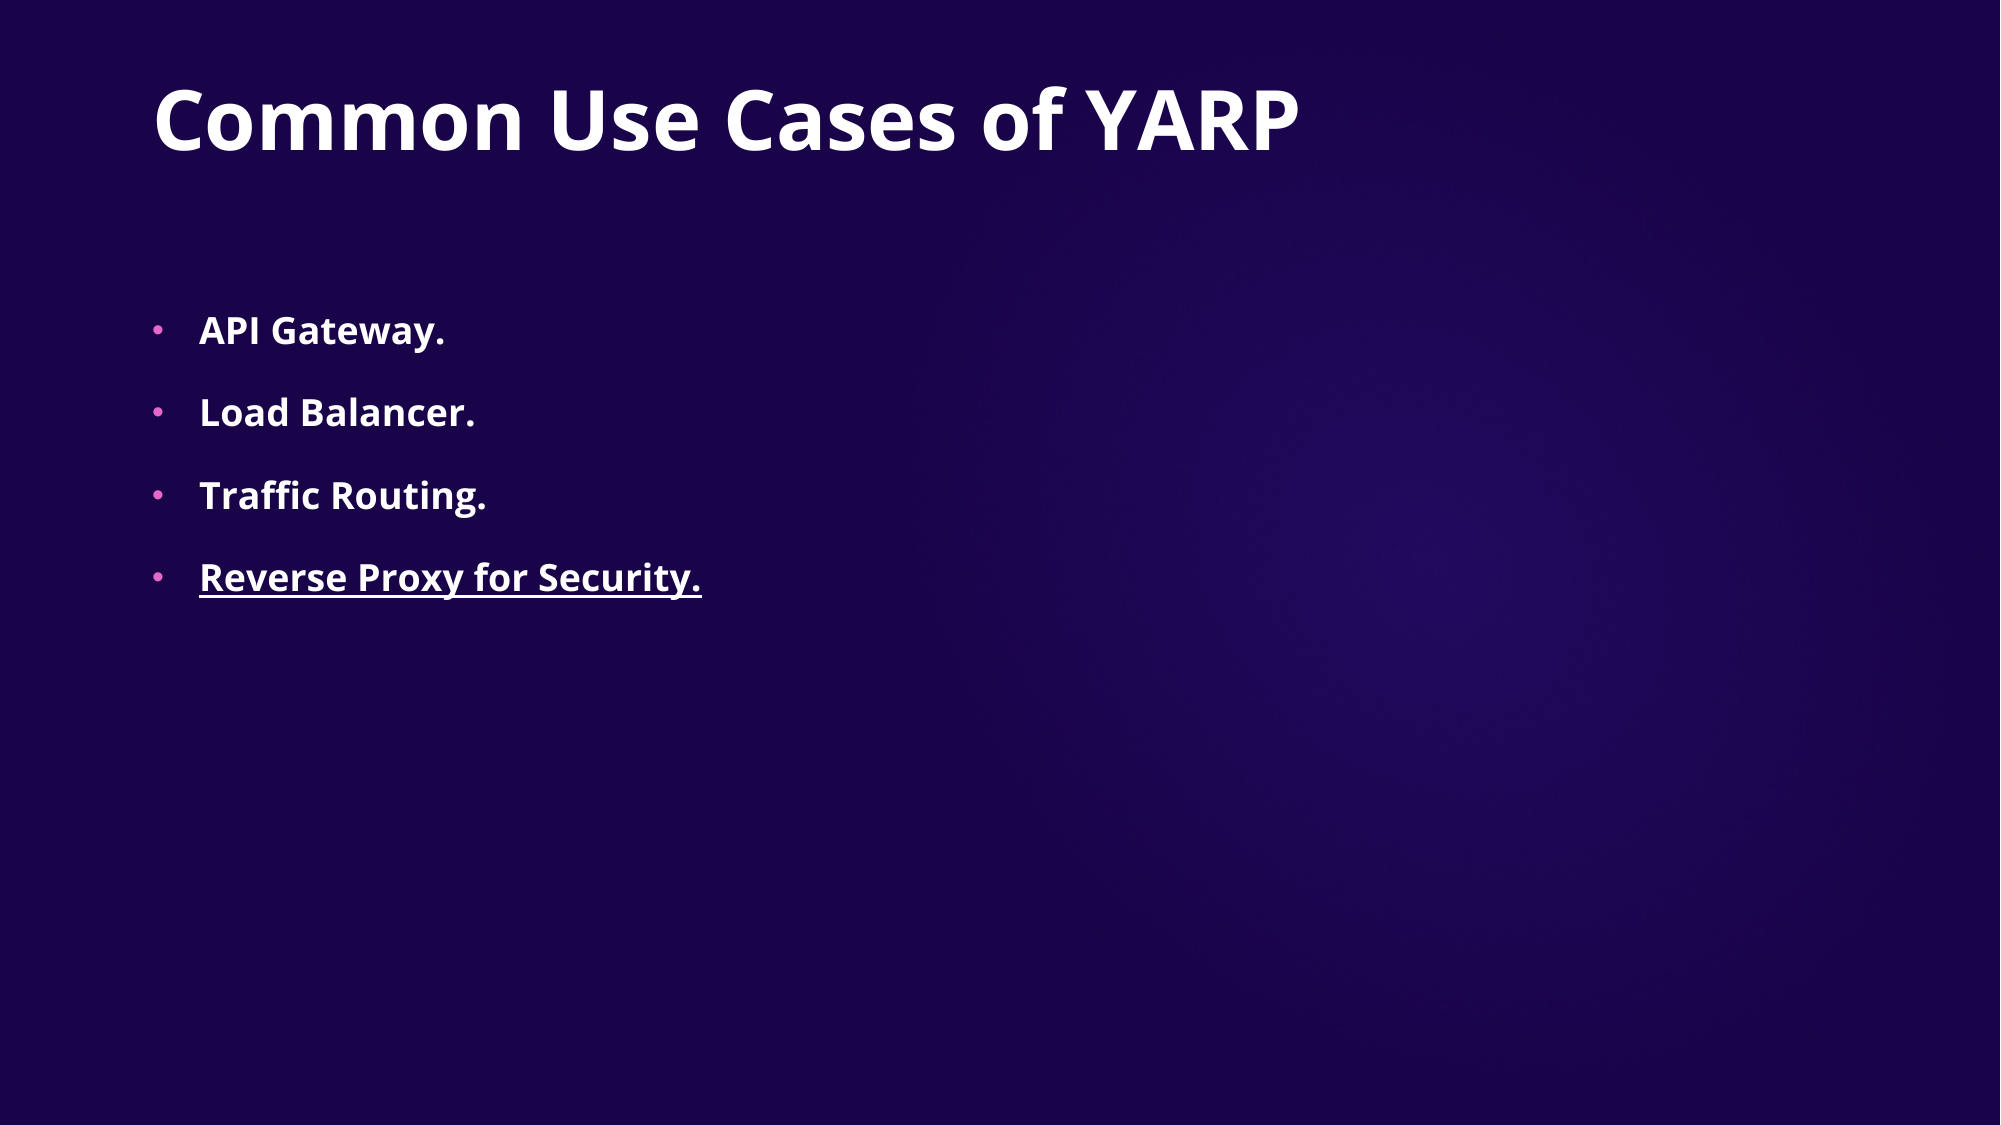

Common Use Cases of YARP
API Gateway.
Load Balancer.
Traffic Routing.
Reverse Proxy for Security.